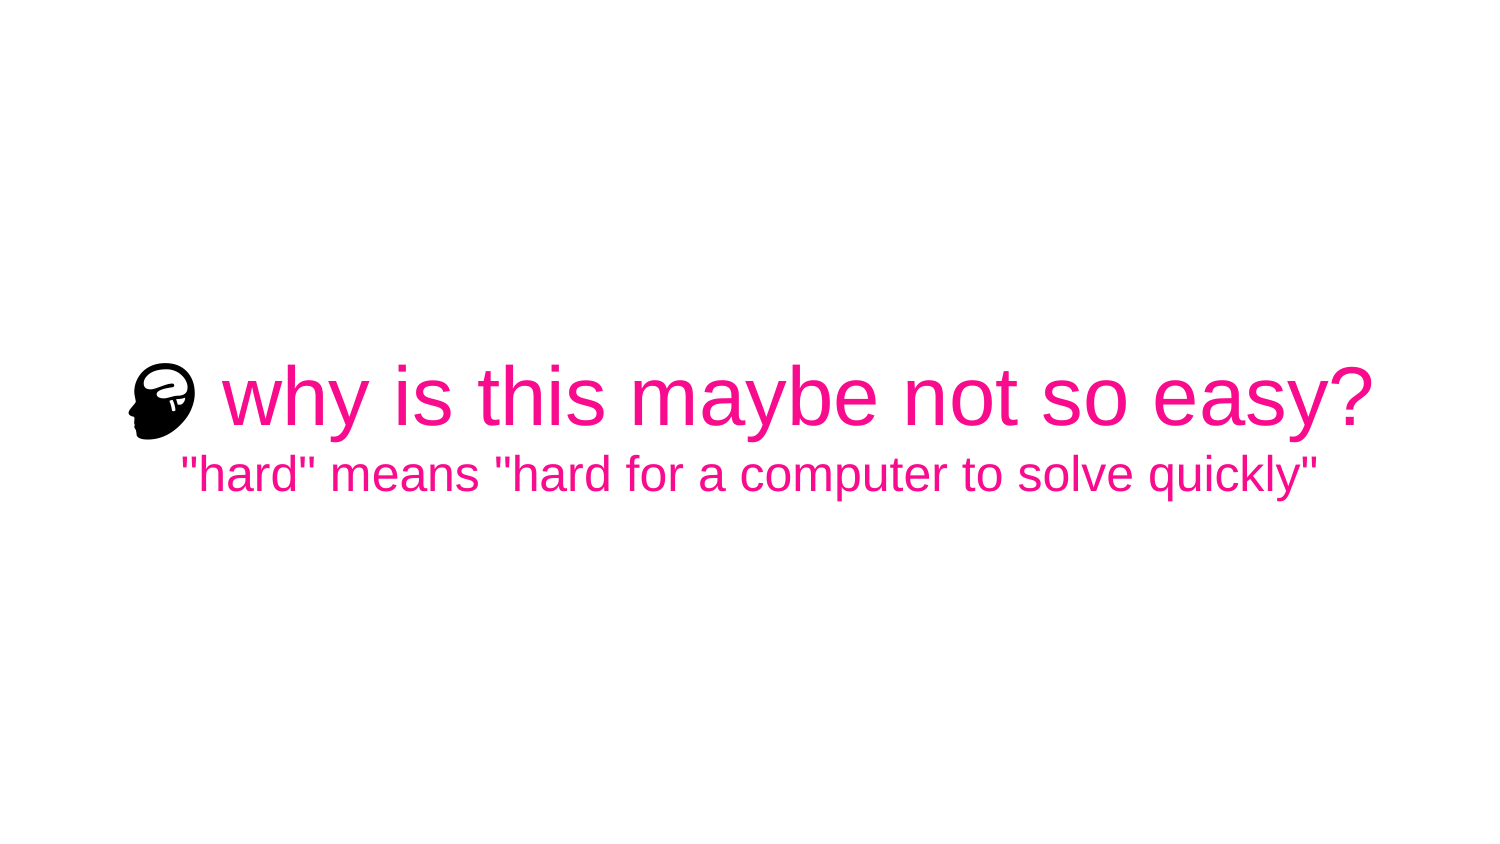

# 🧠 why is this maybe not so easy? "hard" means "hard for a computer to solve quickly"